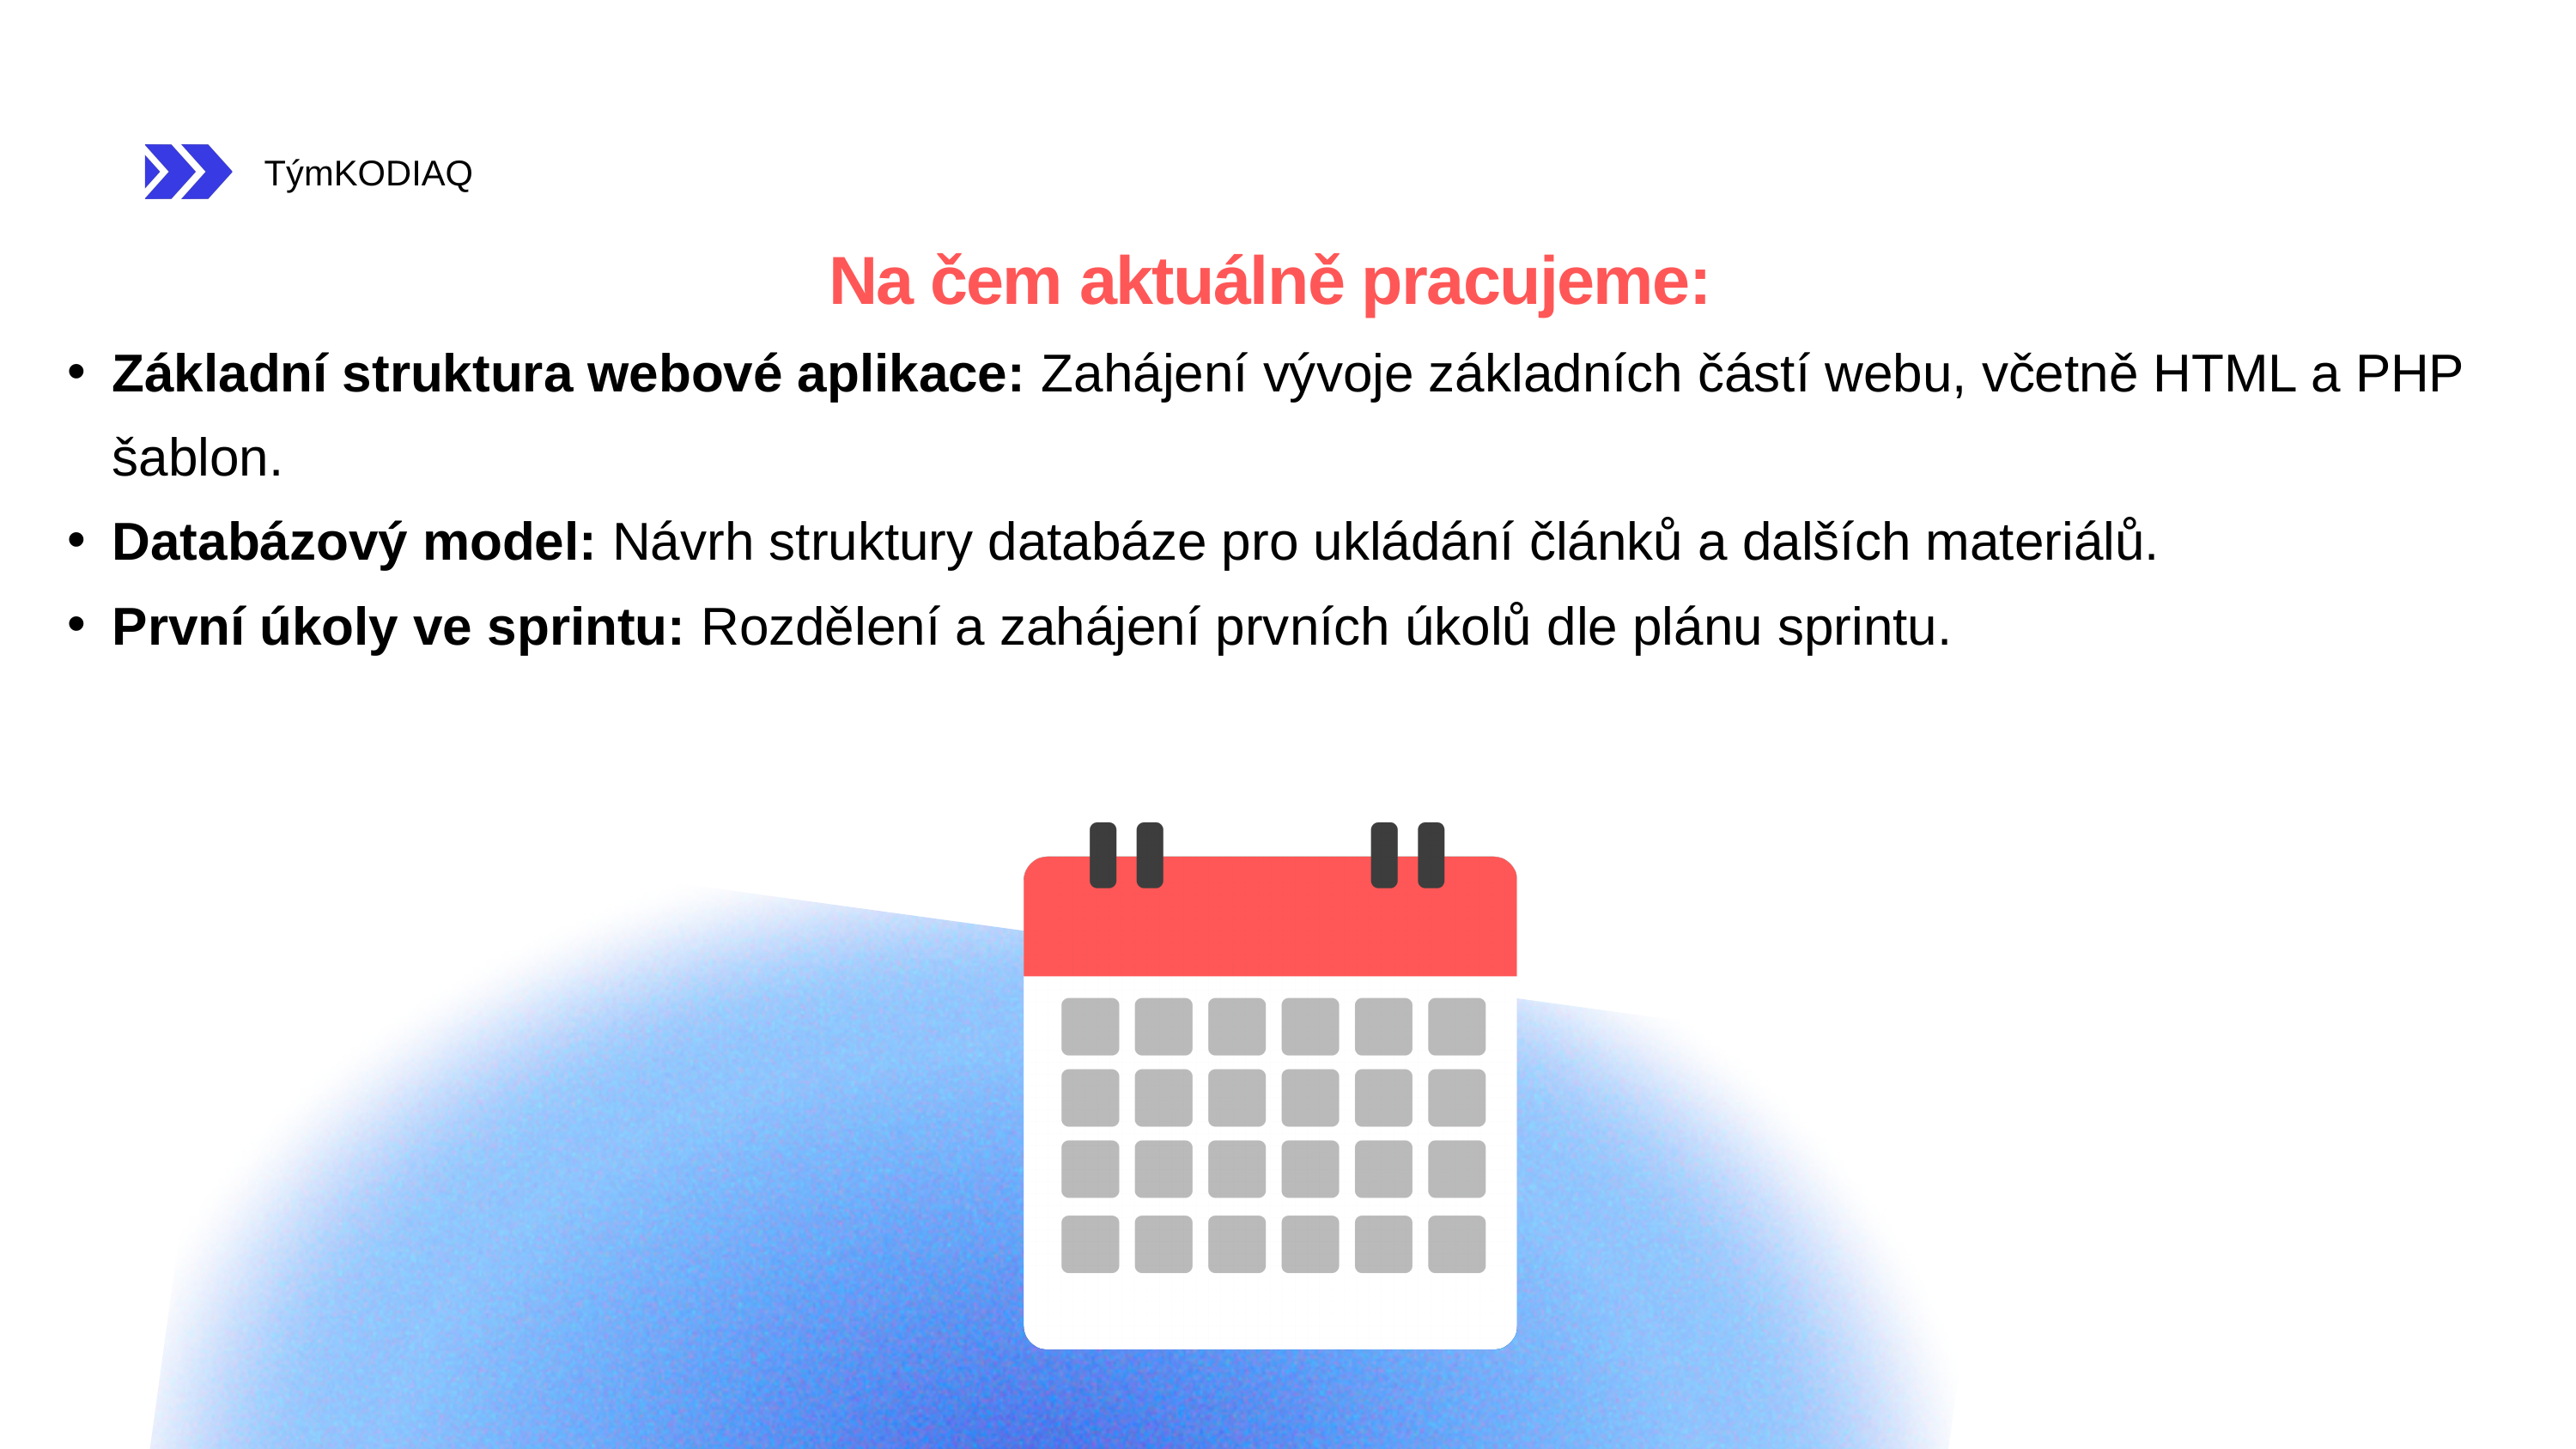

TýmKODIAQ
Na čem aktuálně pracujeme:
Základní struktura webové aplikace: Zahájení vývoje základních částí webu, včetně HTML a PHP šablon.
Databázový model: Návrh struktury databáze pro ukládání článků a dalších materiálů.
První úkoly ve sprintu: Rozdělení a zahájení prvních úkolů dle plánu sprintu.